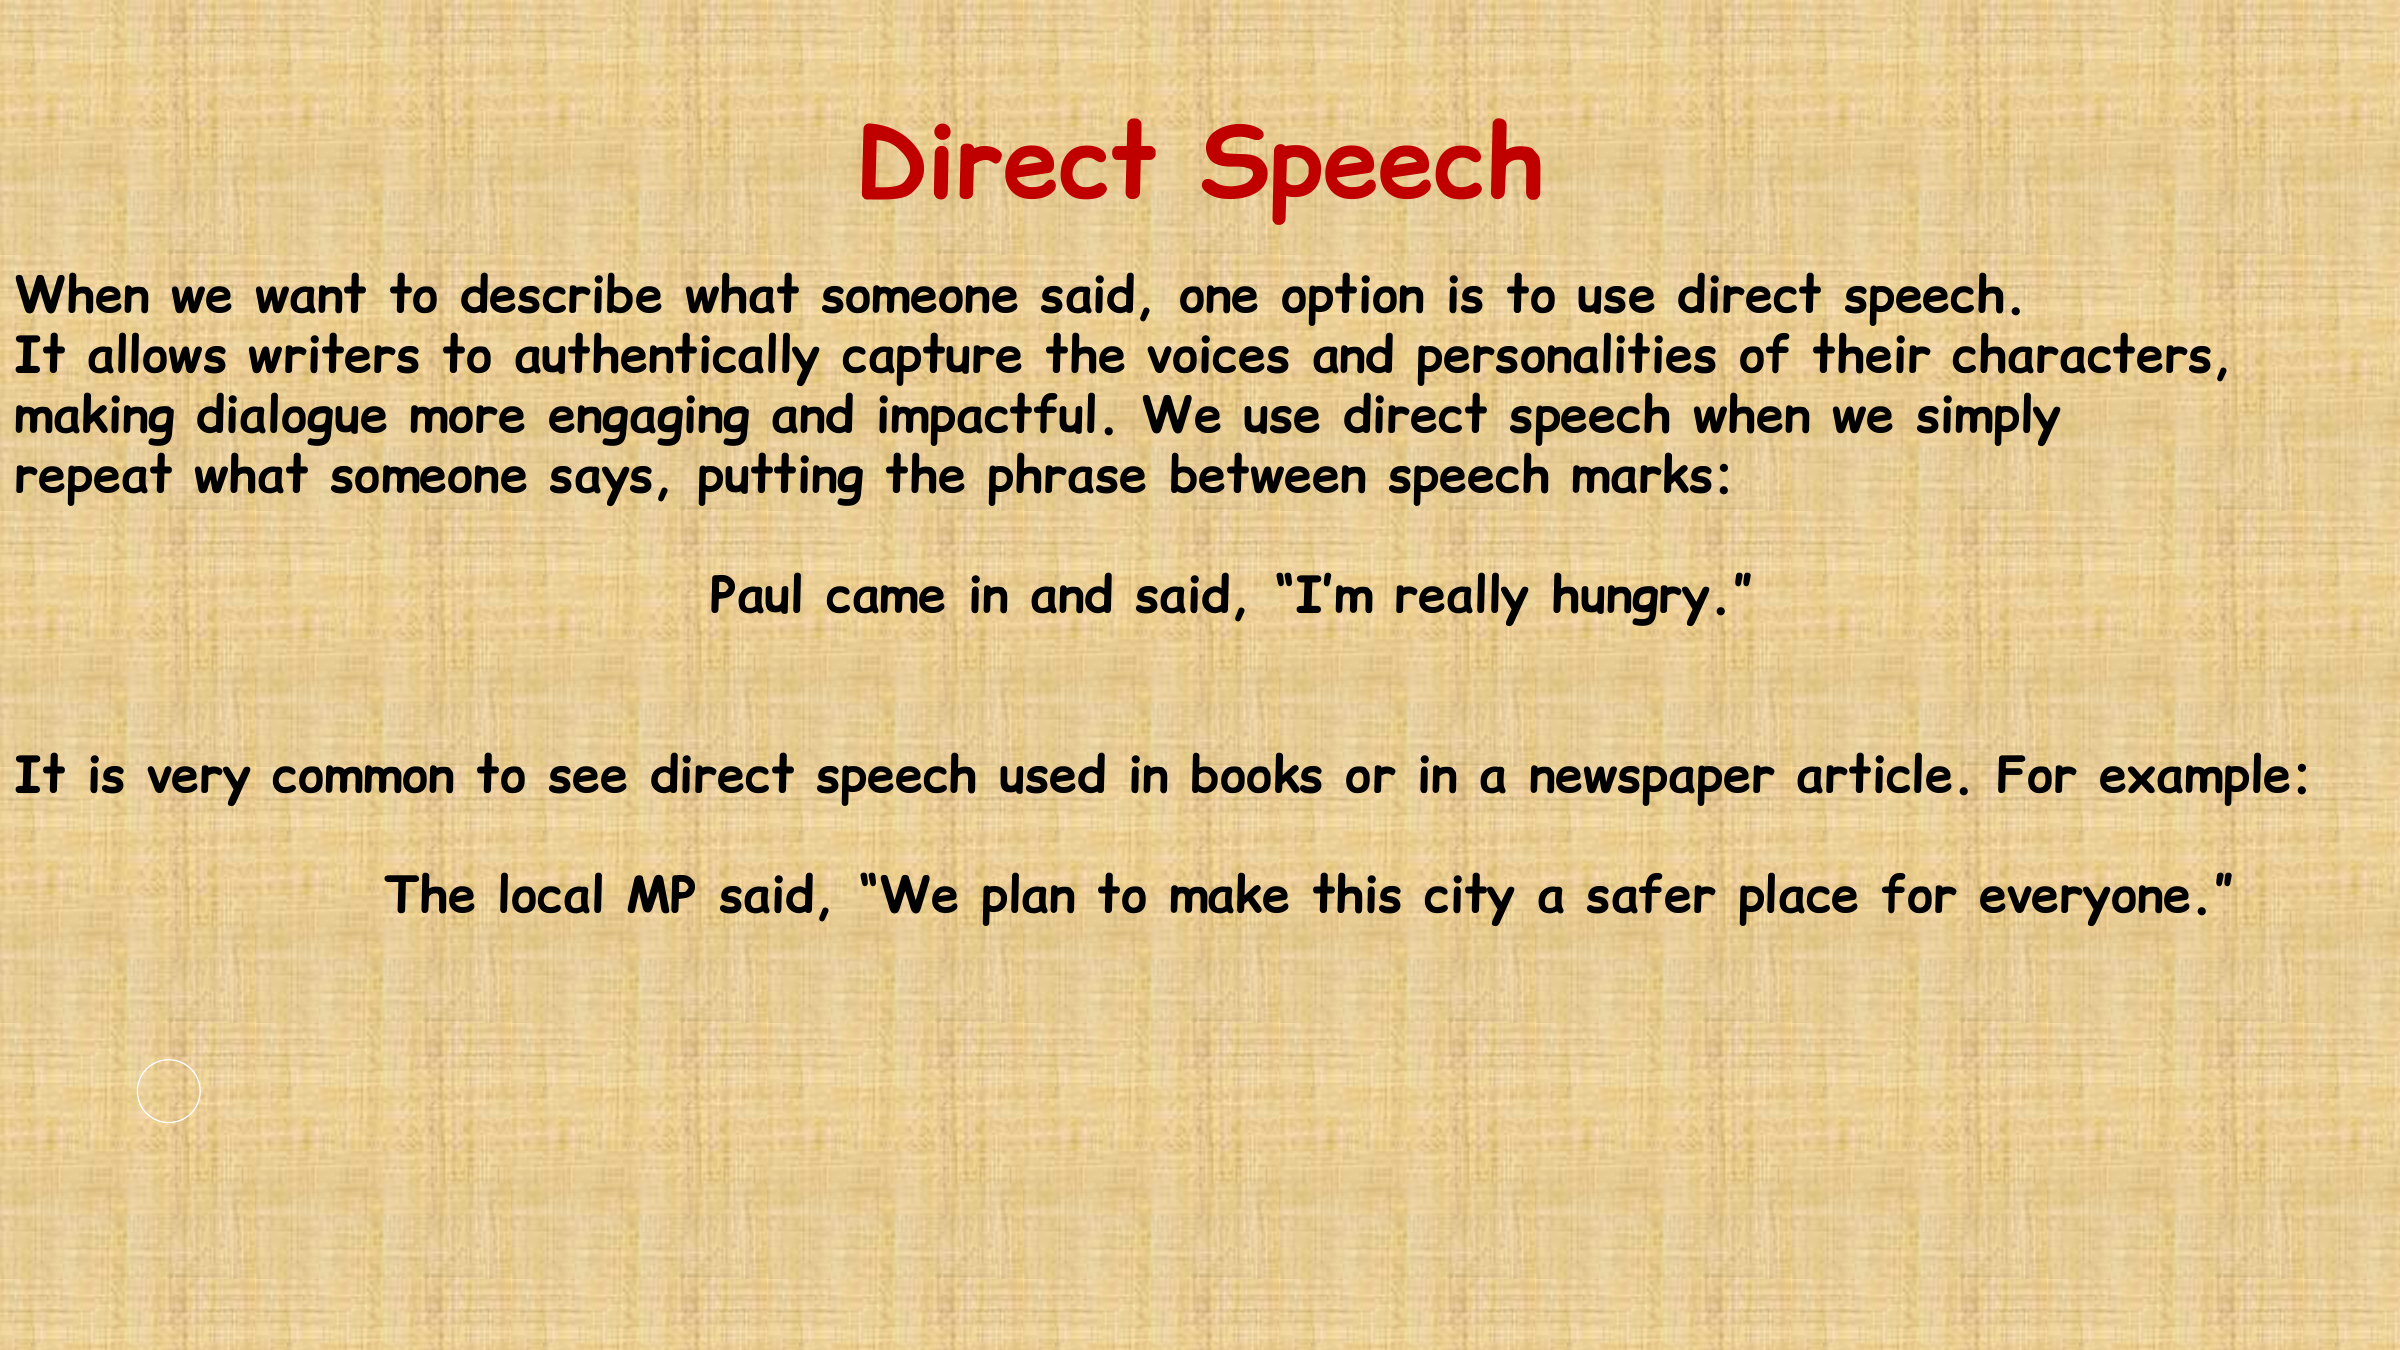

Direct Speech

When we want to describe what someone said, one option is to use direct speech.
It allows writers to authentically capture the voices and personalities of their characters,
making dialogue more engaging and impactful. We use direct speech when we simply
repeat what someone says, putting the phrase between speech marks:

                                Paul came in and said, “I’m really hungry.”

It is very common to see direct speech used in books or in a newspaper article. For example:

                 The local MP said, “We plan to make this city a safer place for everyone.”